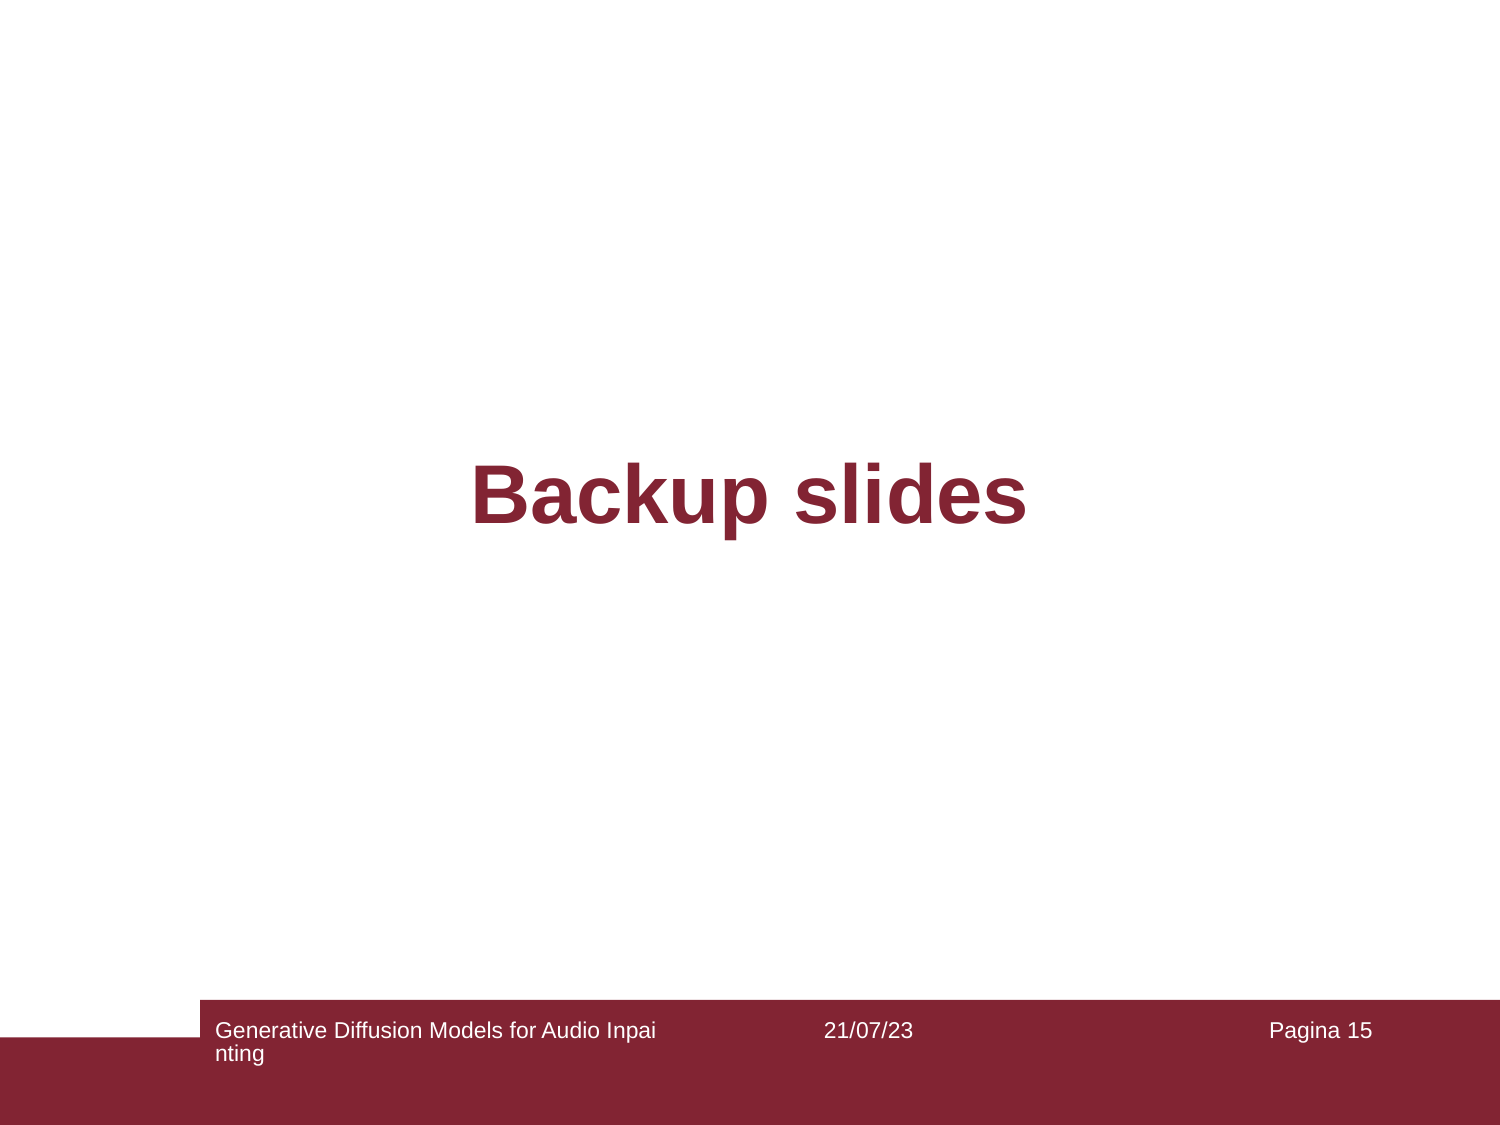

# Backup slides
Generative Diffusion Models for Audio Inpainting
21/07/23
Pagina 15